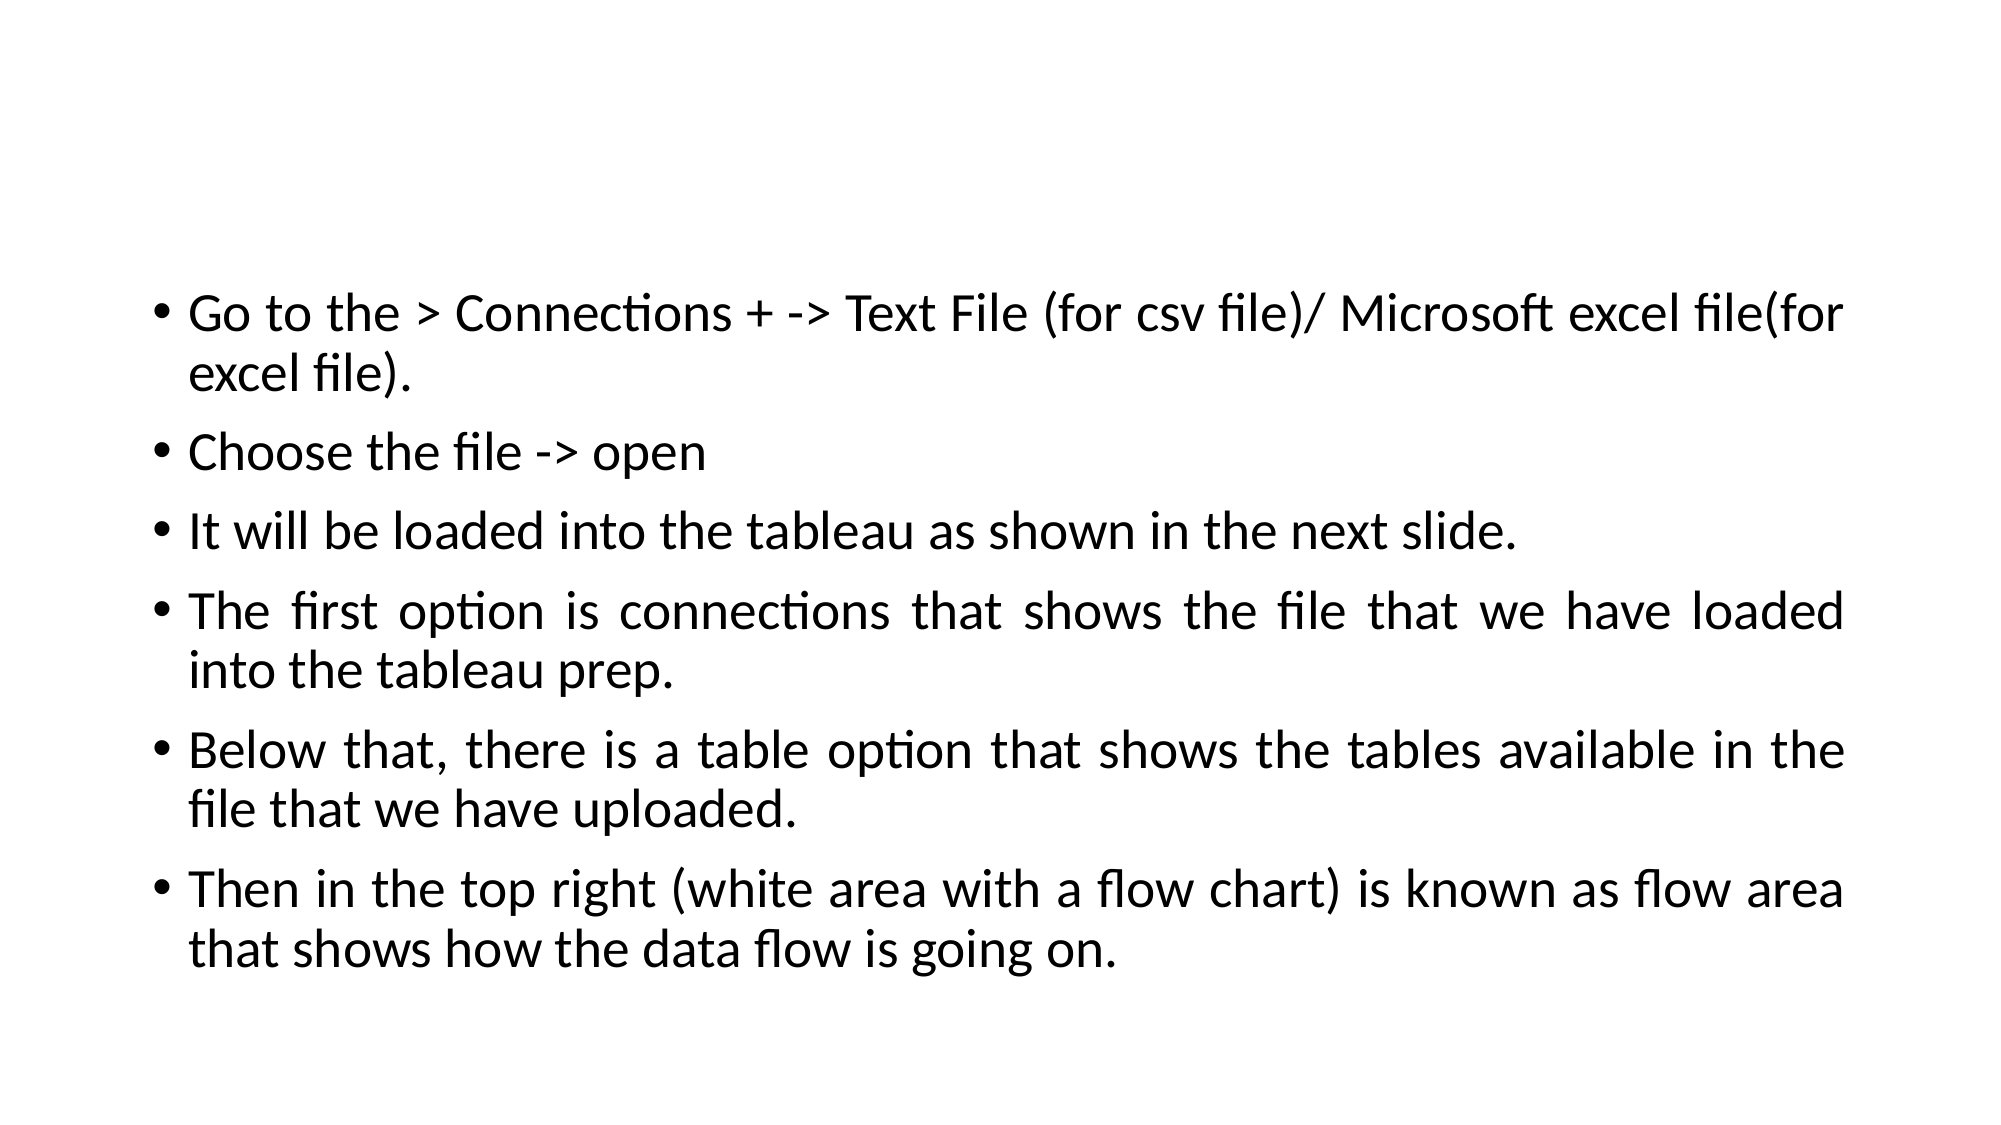

Go to the > Connections + -> Text File (for csv file)/ Microsoft excel file(for excel file).
Choose the file -> open
It will be loaded into the tableau as shown in the next slide.
The first option is connections that shows the file that we have loaded into the tableau prep.
Below that, there is a table option that shows the tables available in the file that we have uploaded.
Then in the top right (white area with a flow chart) is known as flow area that shows how the data flow is going on.